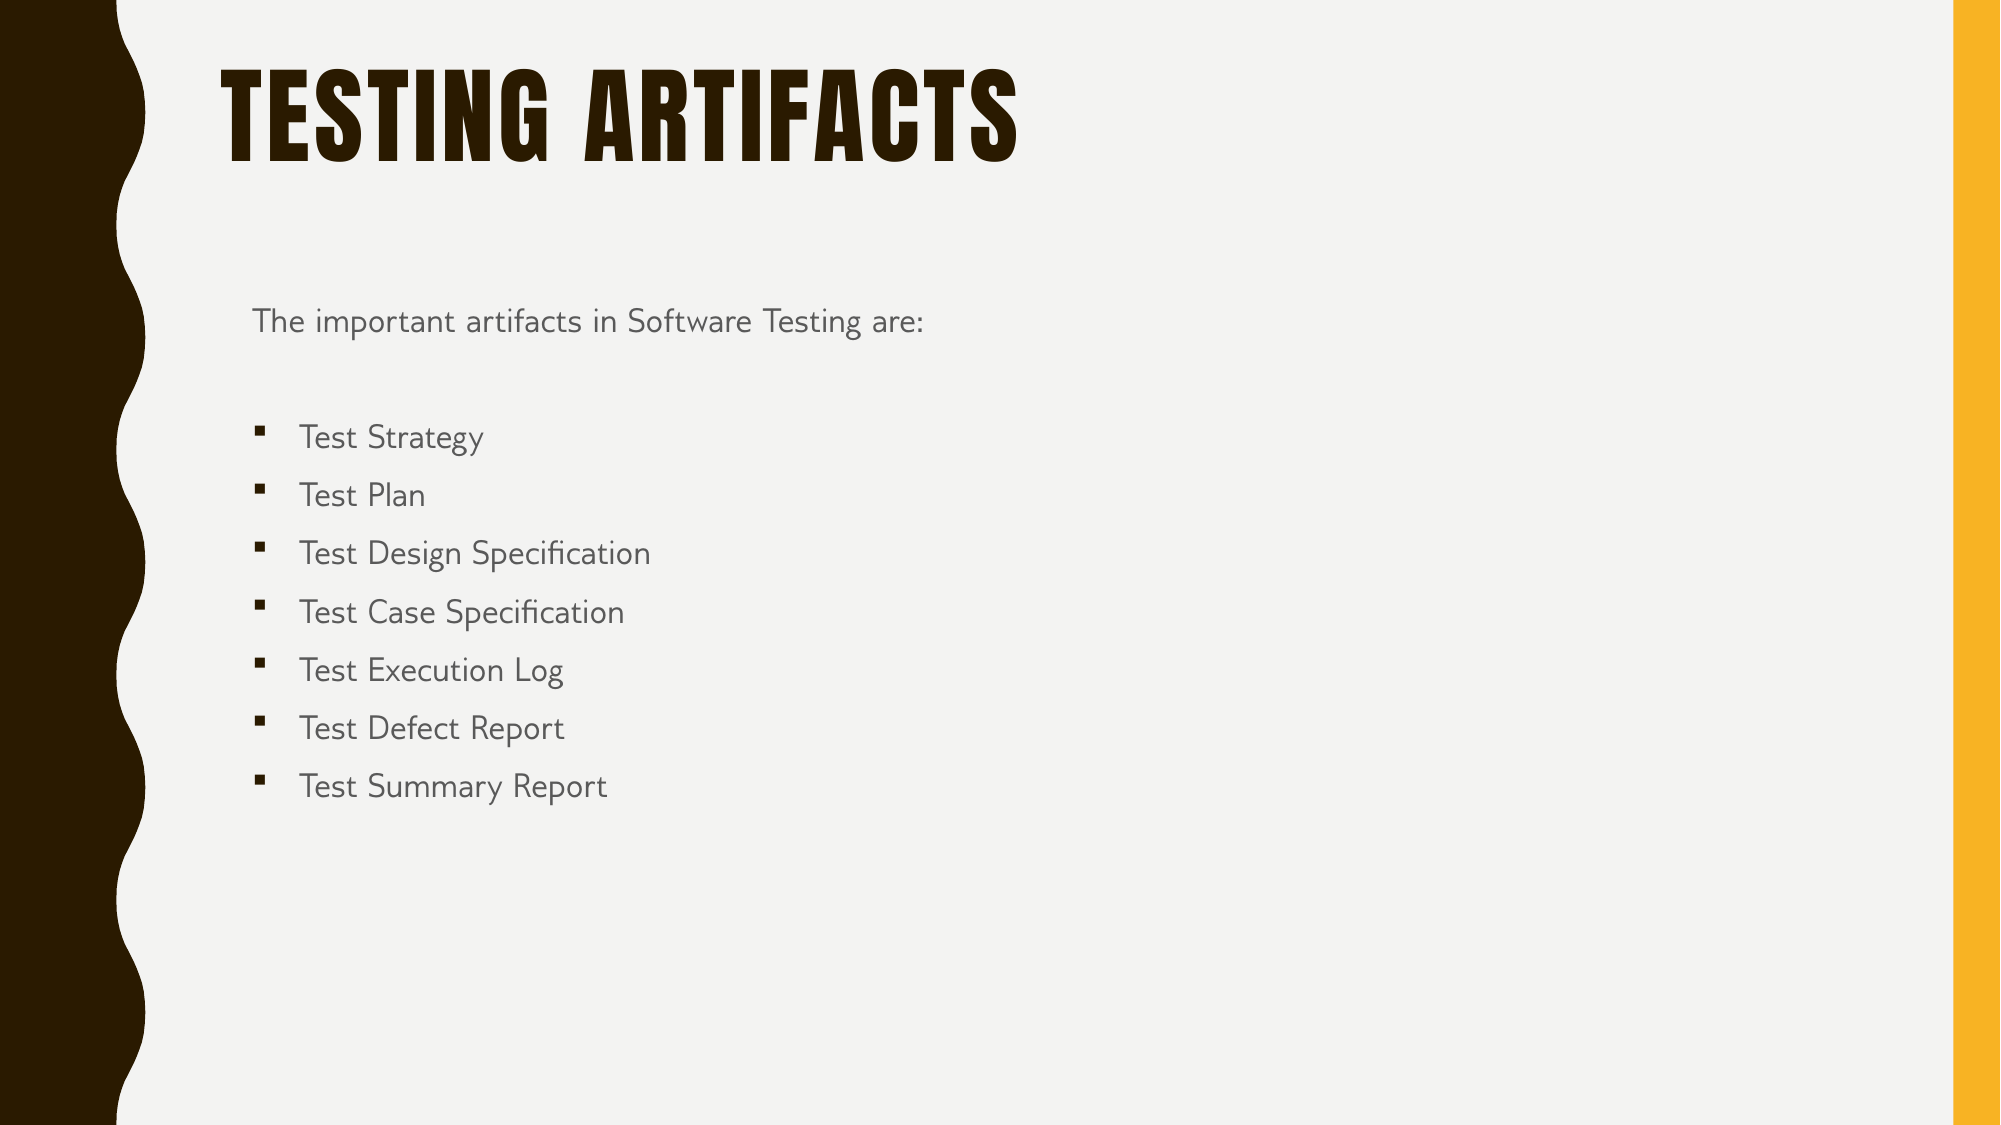

# Testing Artifacts

The important artifacts in Software Testing are:

 Test Strategy
 Test Plan
 Test Design Specification
 Test Case Specification
 Test Execution Log
 Test Defect Report
 Test Summary Report